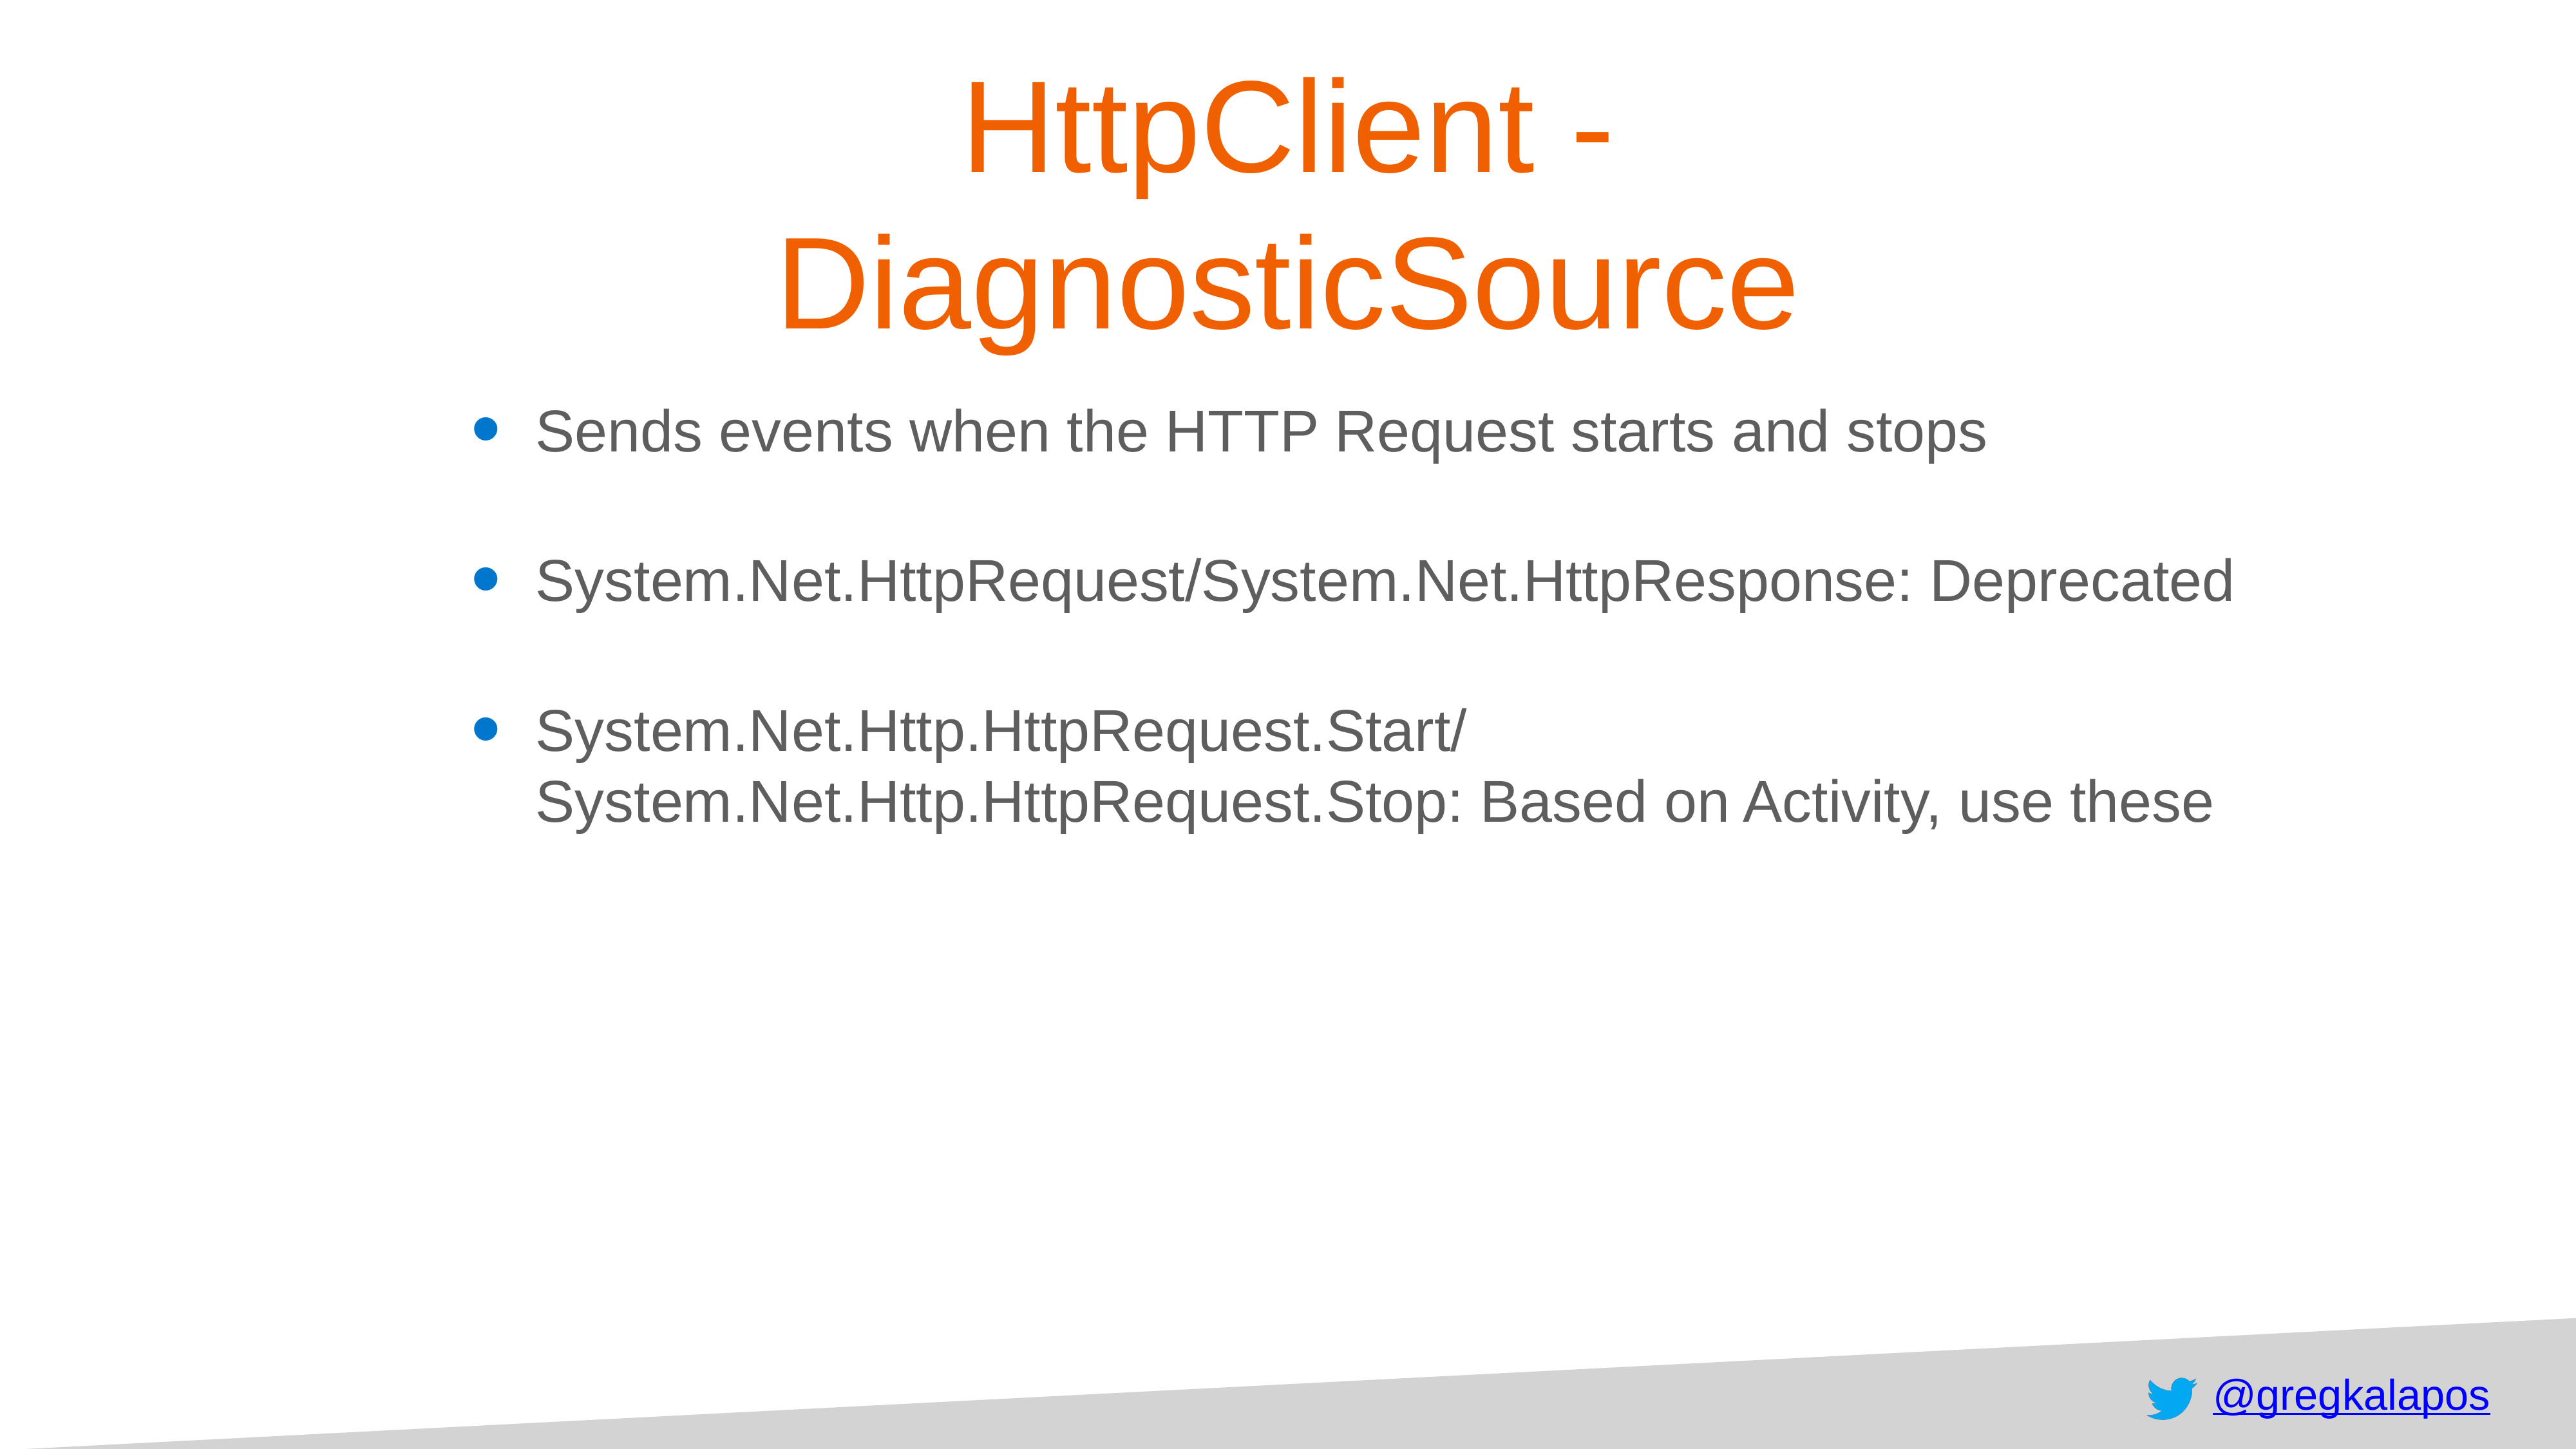

# HttpClient - DiagnosticSource
Sends events when the HTTP Request starts and stops
System.Net.HttpRequest/System.Net.HttpResponse: Deprecated
System.Net.Http.HttpRequest.Start/System.Net.Http.HttpRequest.Stop: Based on Activity, use these